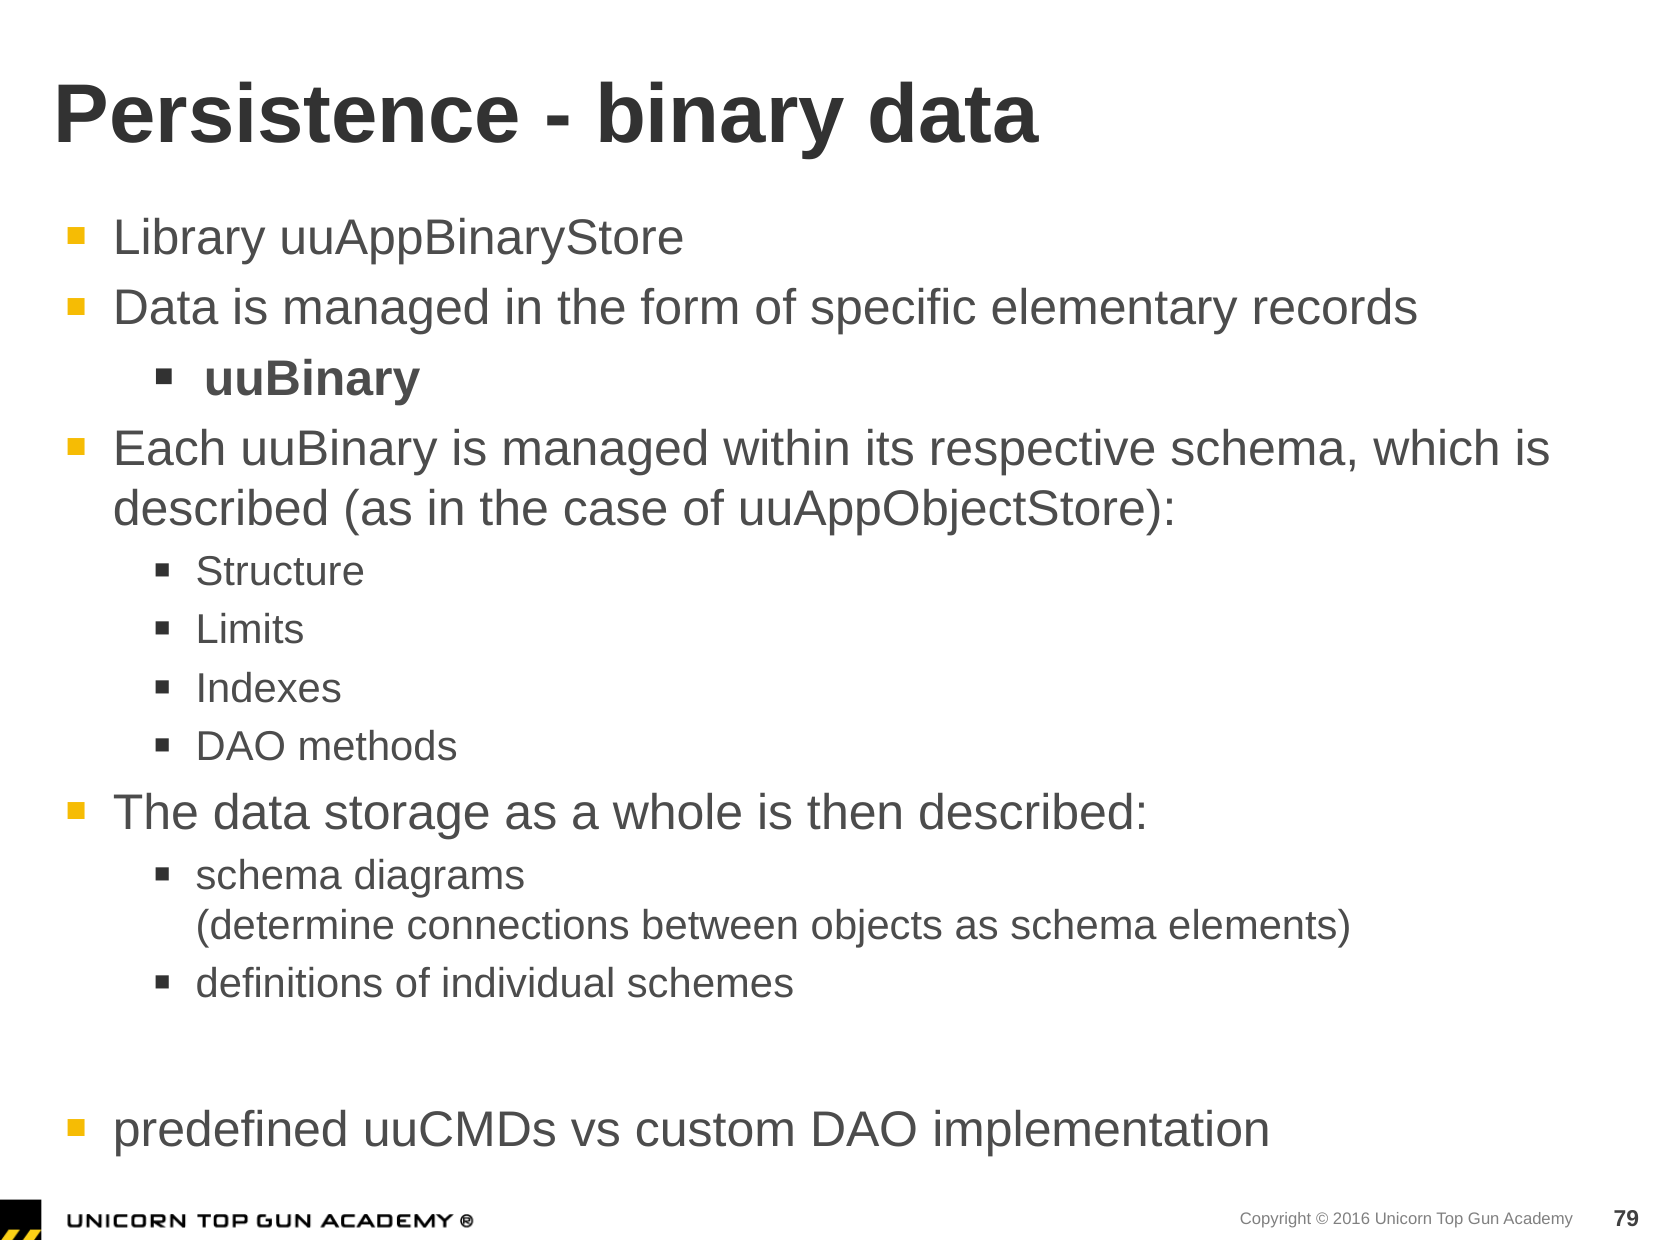

# Persistence - binary data
Library uuAppBinaryStore
Data is managed in the form of specific elementary records
uuBinary
Each uuBinary is managed within its respective schema, which is described (as in the case of uuAppObjectStore):
Structure
Limits
Indexes
DAO methods
The data storage as a whole is then described:
schema diagrams
(determine connections between objects as schema elements)
definitions of individual schemes

predefined uuCMDs vs custom DAO implementation
79
Copyright © 2016 Unicorn Top Gun Academy